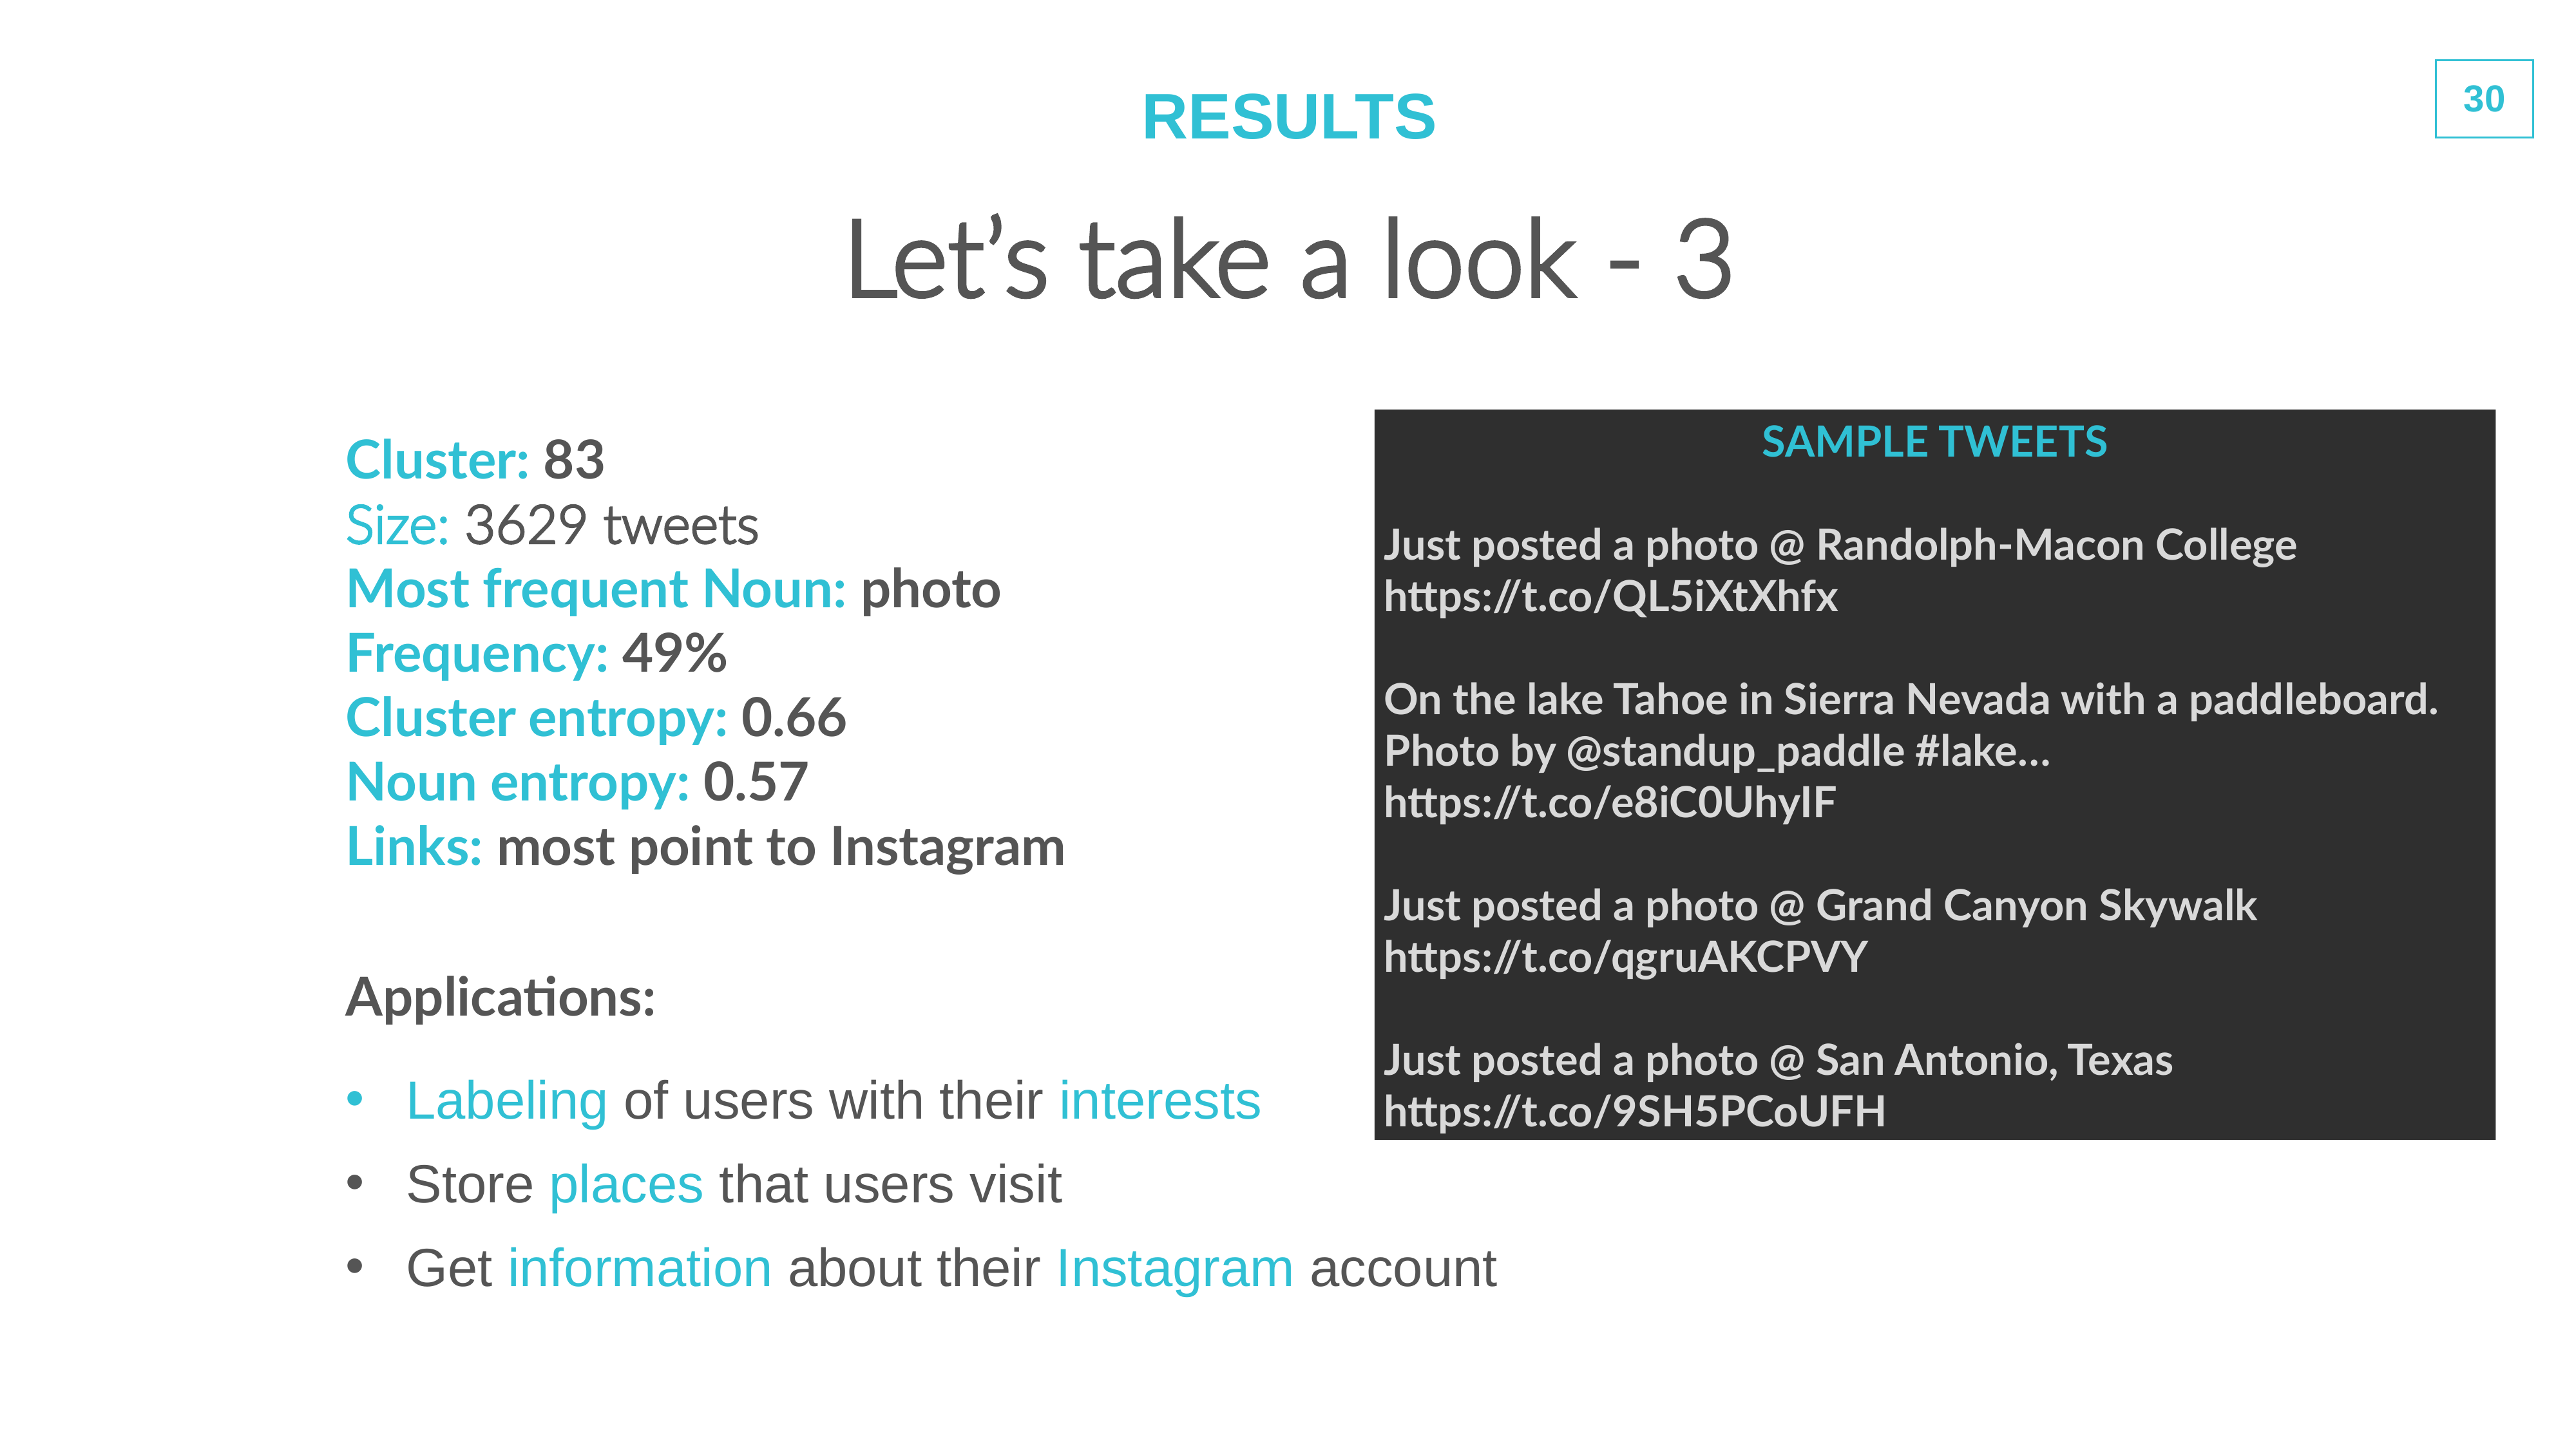

RESULTS
Let’s take a look - 3

SAMPLE TWEETS

Just posted a photo @ Randolph-Macon College https://t.co/QL5iXtXhfx

On the lake Tahoe in Sierra Nevada with a paddleboard. Photo by @standup_paddle #lake… https://t.co/e8iC0UhyIF

Just posted a photo @ Grand Canyon Skywalk https://t.co/qgruAKCPVY

Just posted a photo @ San Antonio, Texas https://t.co/9SH5PCoUFH
Cluster: 83
Size: 3629 tweets
Most frequent Noun: photo
Frequency: 49%
Cluster entropy: 0.66
Noun entropy: 0.57
Links: most point to Instagram
Applications:
Labeling of users with their interests
Store places that users visit
Get information about their Instagram account